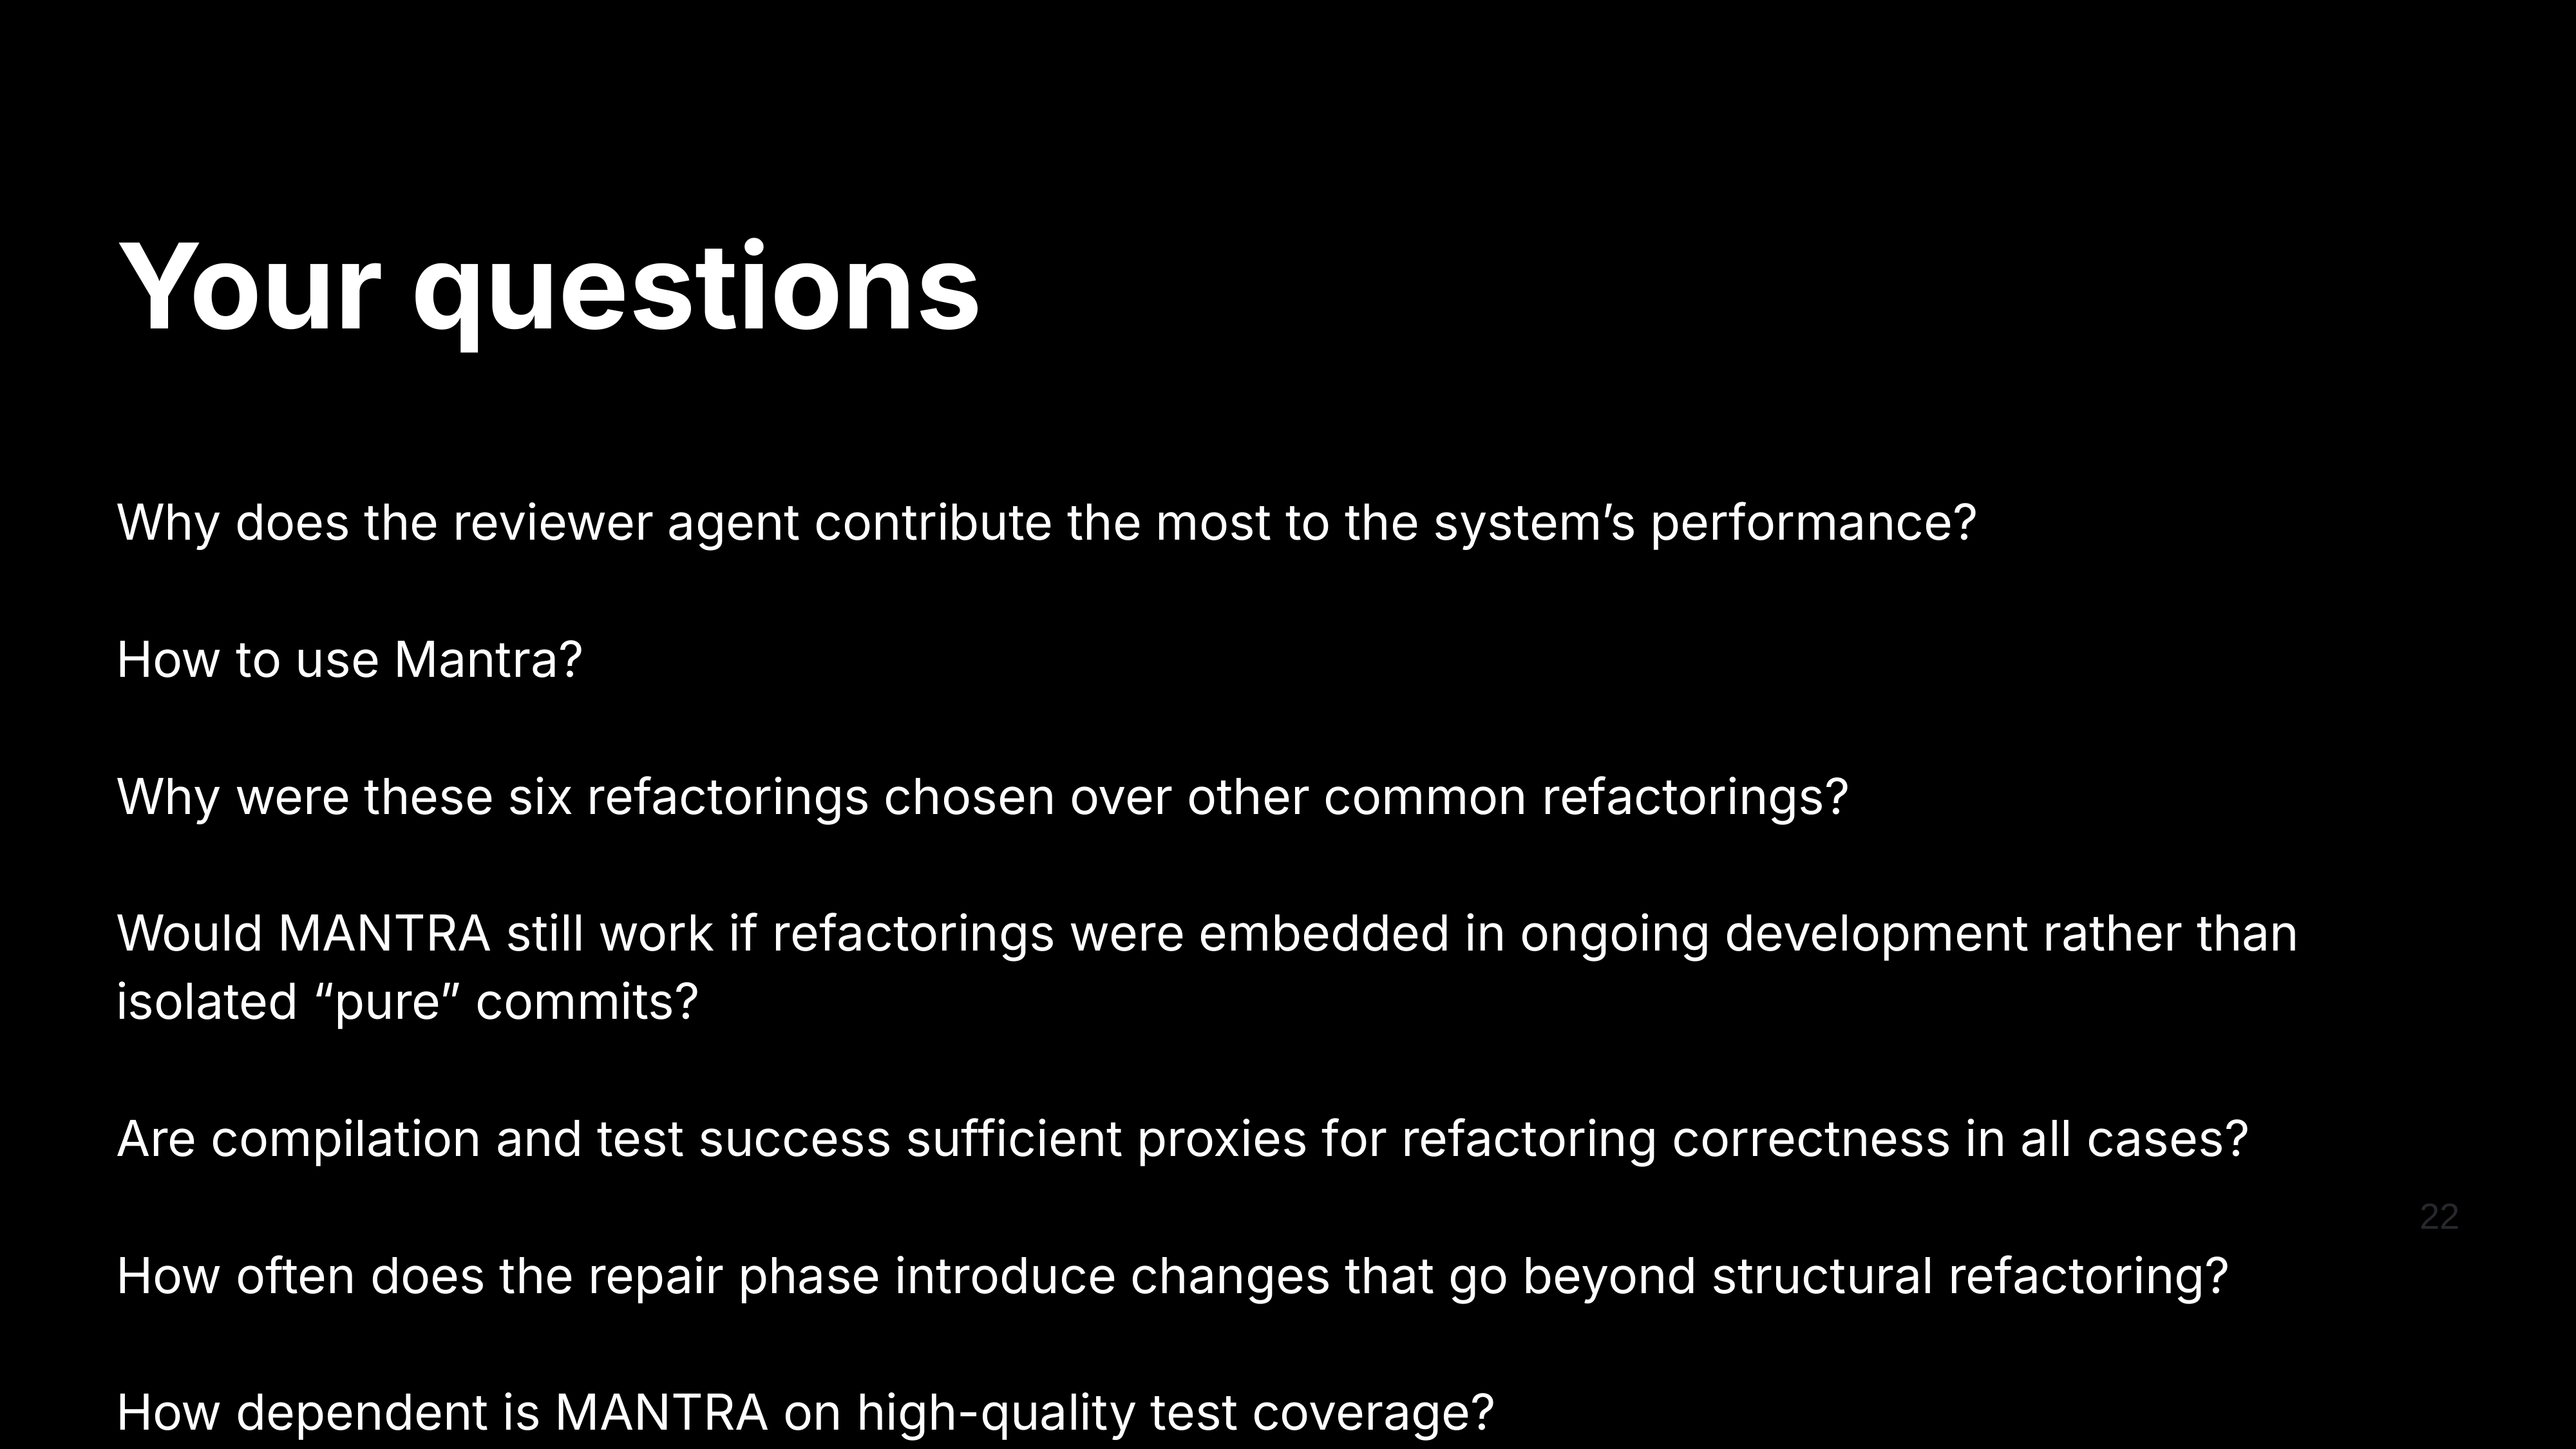

# Your questions
Why does the reviewer agent contribute the most to the system’s performance?

How to use Mantra?

Why were these six refactorings chosen over other common refactorings?

Would MANTRA still work if refactorings were embedded in ongoing development rather than
isolated “pure” commits?

Are compilation and test success sufficient proxies for refactoring correctness in all cases?

How often does the repair phase introduce changes that go beyond structural refactoring?

How dependent is MANTRA on high-quality test coverage?

22